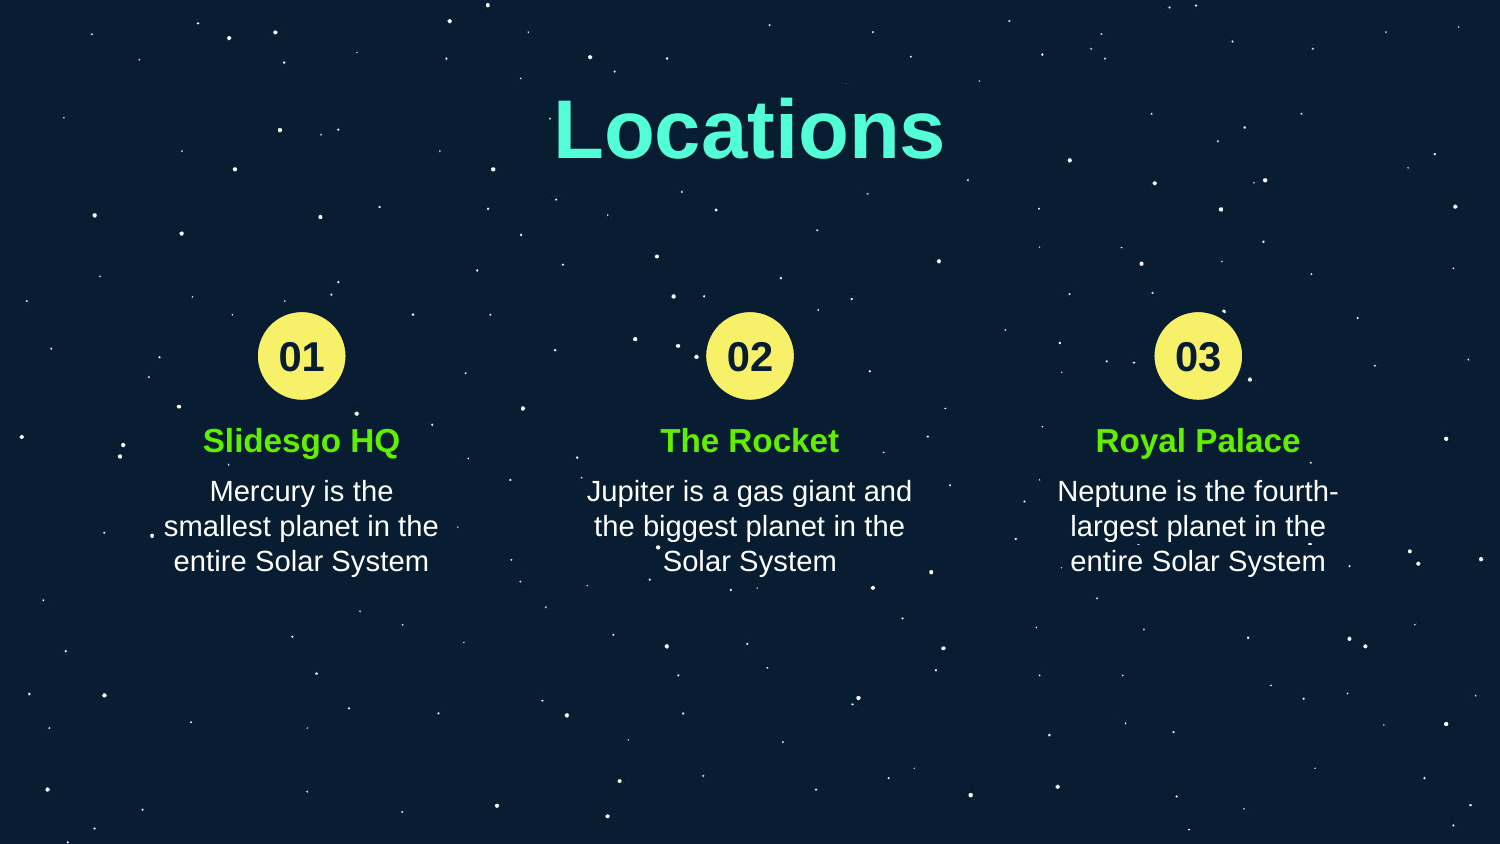

# Locations

01
02
03
Slidesgo HQ
The Rocket
Royal Palace
Mercury is the smallest planet in the entire Solar System
Jupiter is a gas giant and the biggest planet in the Solar System
Neptune is the fourth-largest planet in the entire Solar System